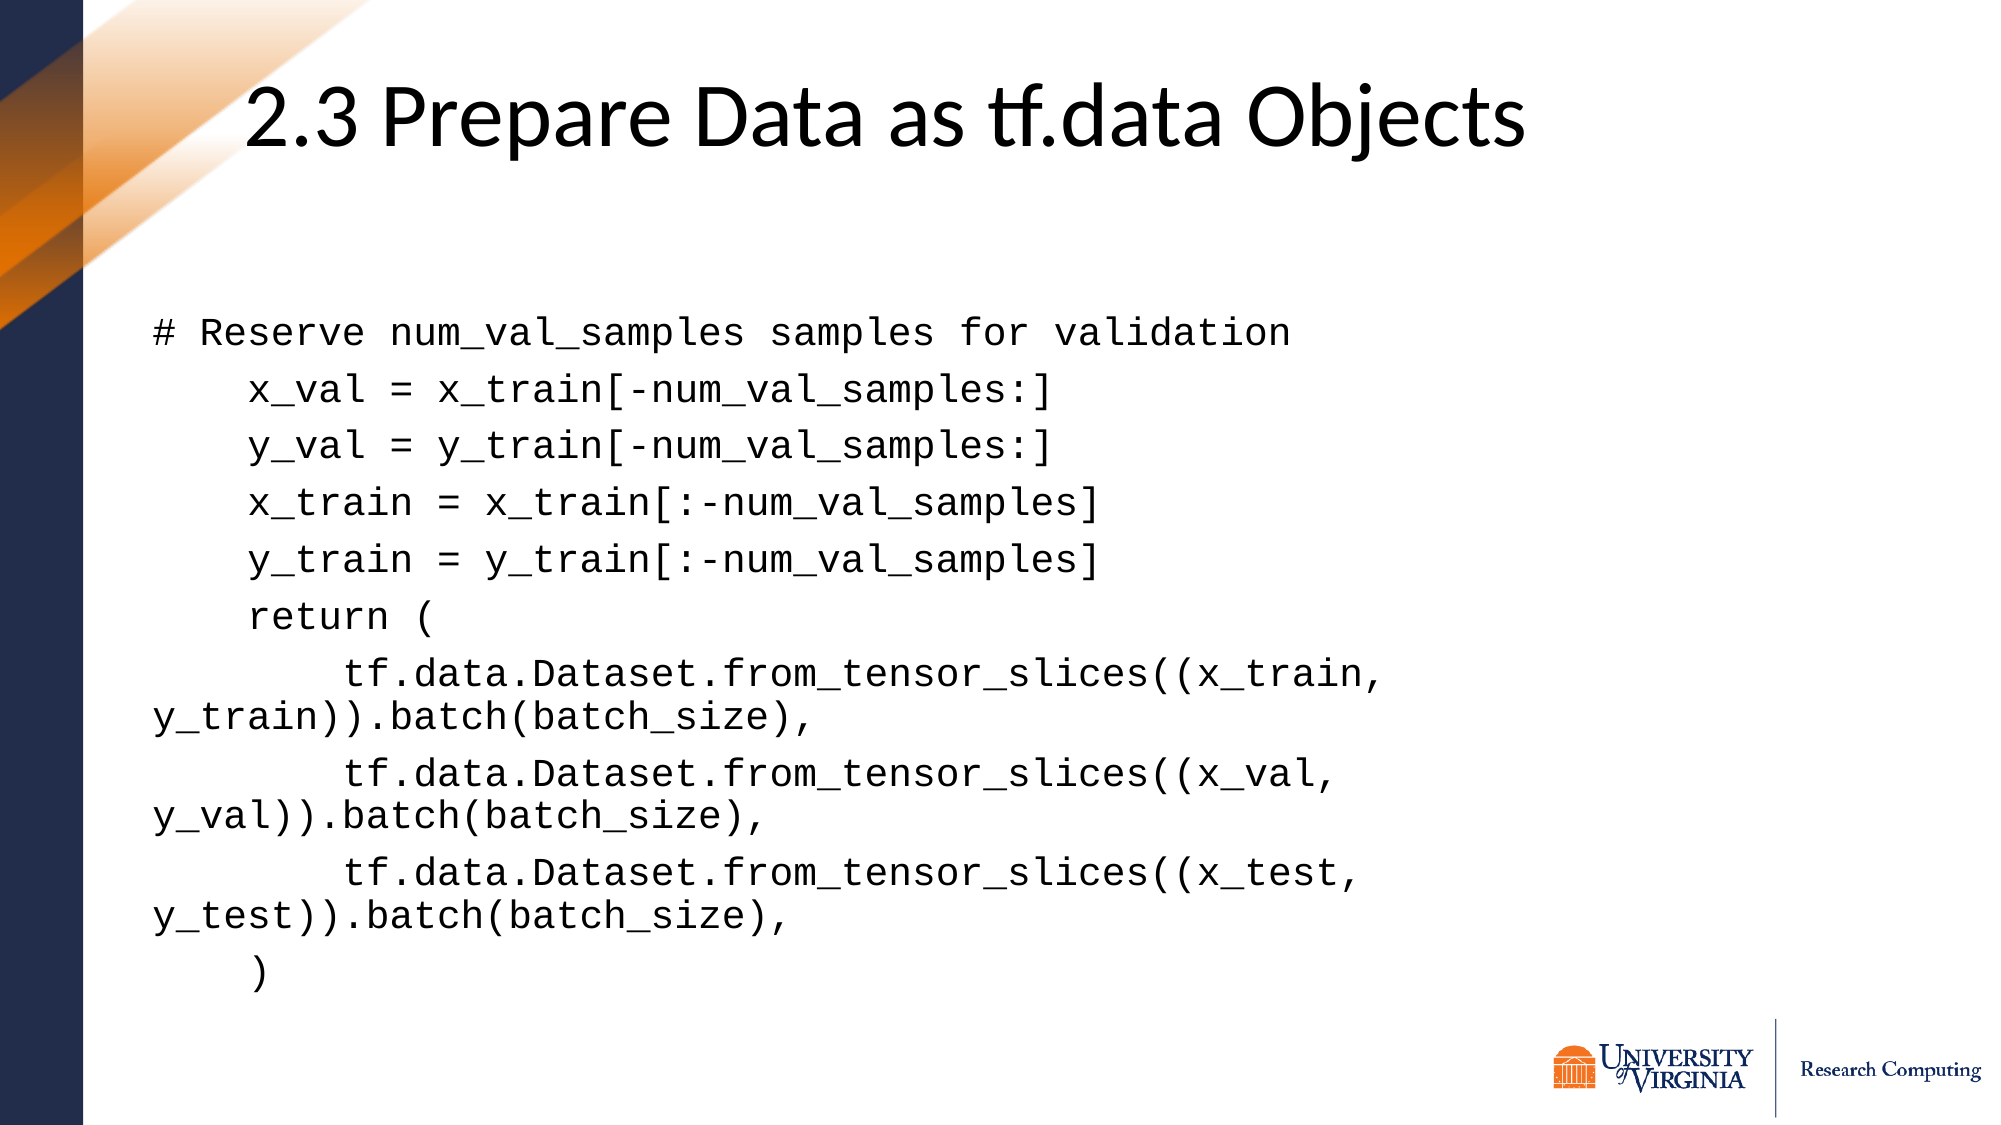

# 2.3 Prepare Data as tf.data Objects
# Reserve num_val_samples samples for validation
    x_val = x_train[-num_val_samples:]
    y_val = y_train[-num_val_samples:]
    x_train = x_train[:-num_val_samples]
    y_train = y_train[:-num_val_samples]
    return (
        tf.data.Dataset.from_tensor_slices((x_train, y_train)).batch(batch_size),
        tf.data.Dataset.from_tensor_slices((x_val, y_val)).batch(batch_size),
        tf.data.Dataset.from_tensor_slices((x_test, y_test)).batch(batch_size),
    )